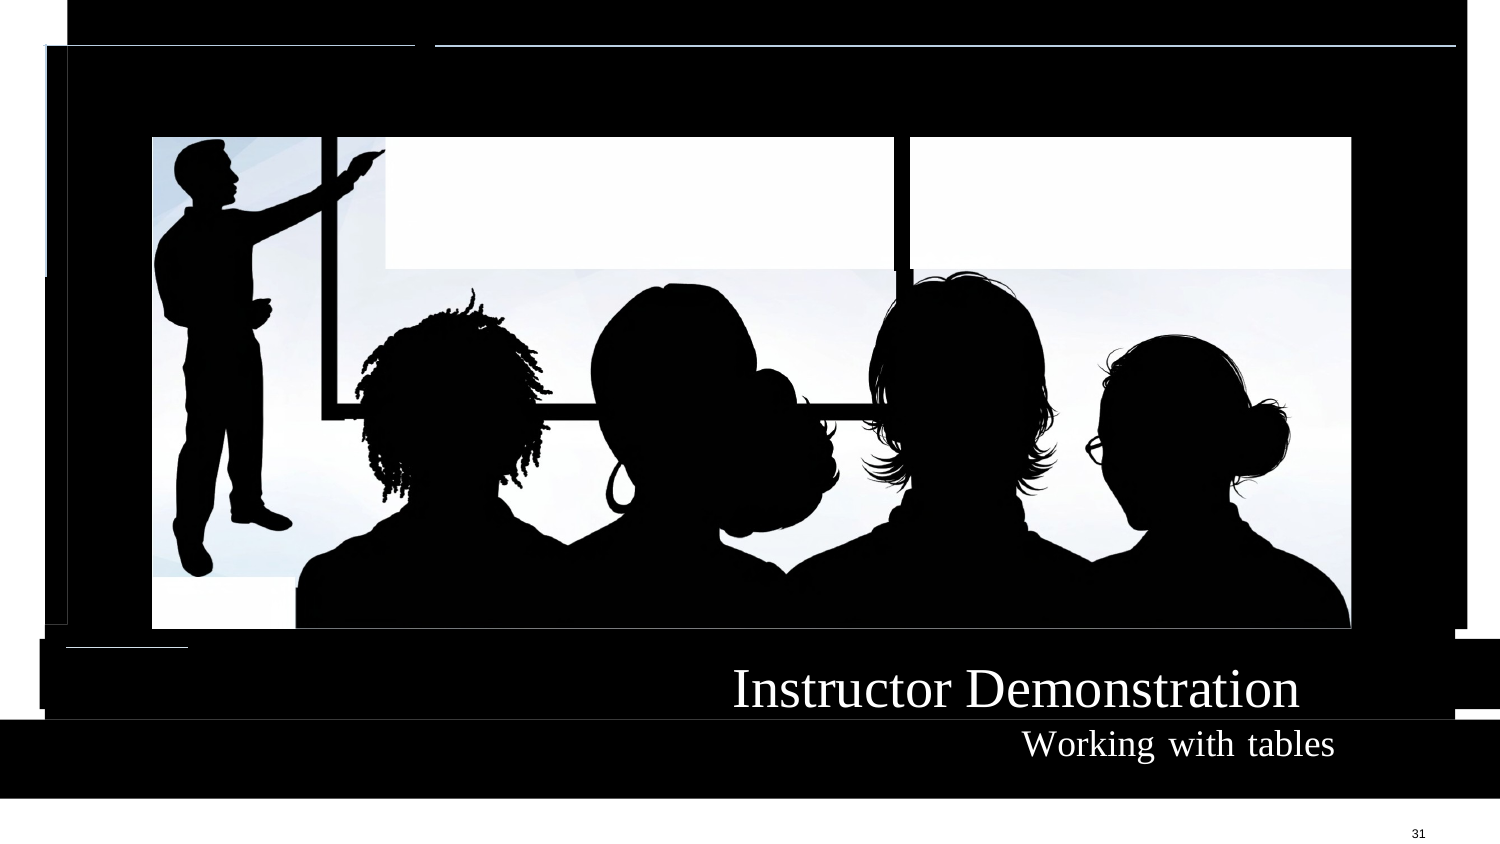

</>

Instructor Demonstration

Working with tables
         31